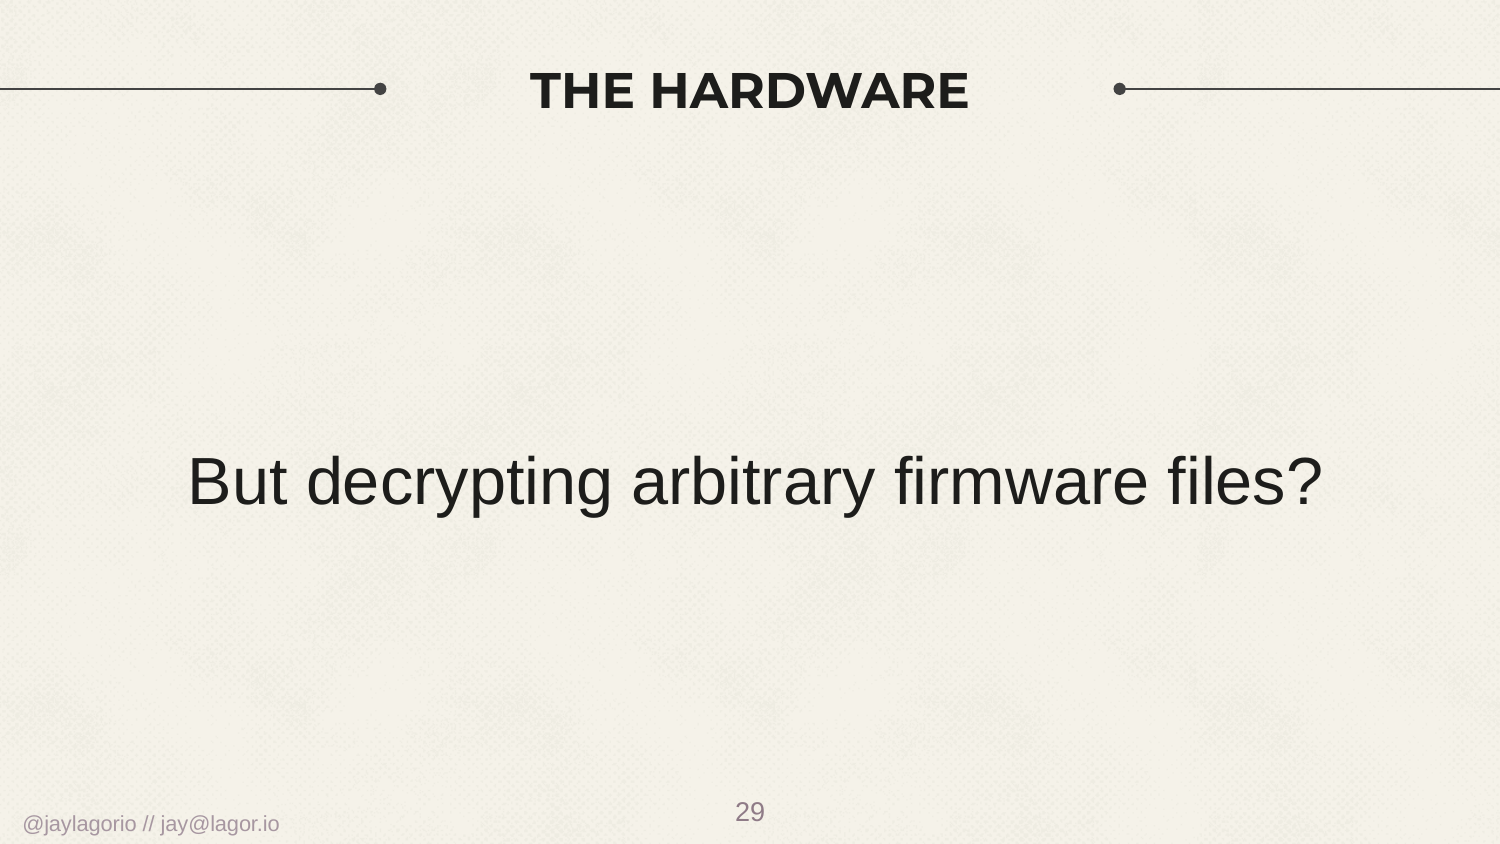

# The Hardware
But decrypting arbitrary firmware files?
29
@jaylagorio // jay@lagor.io